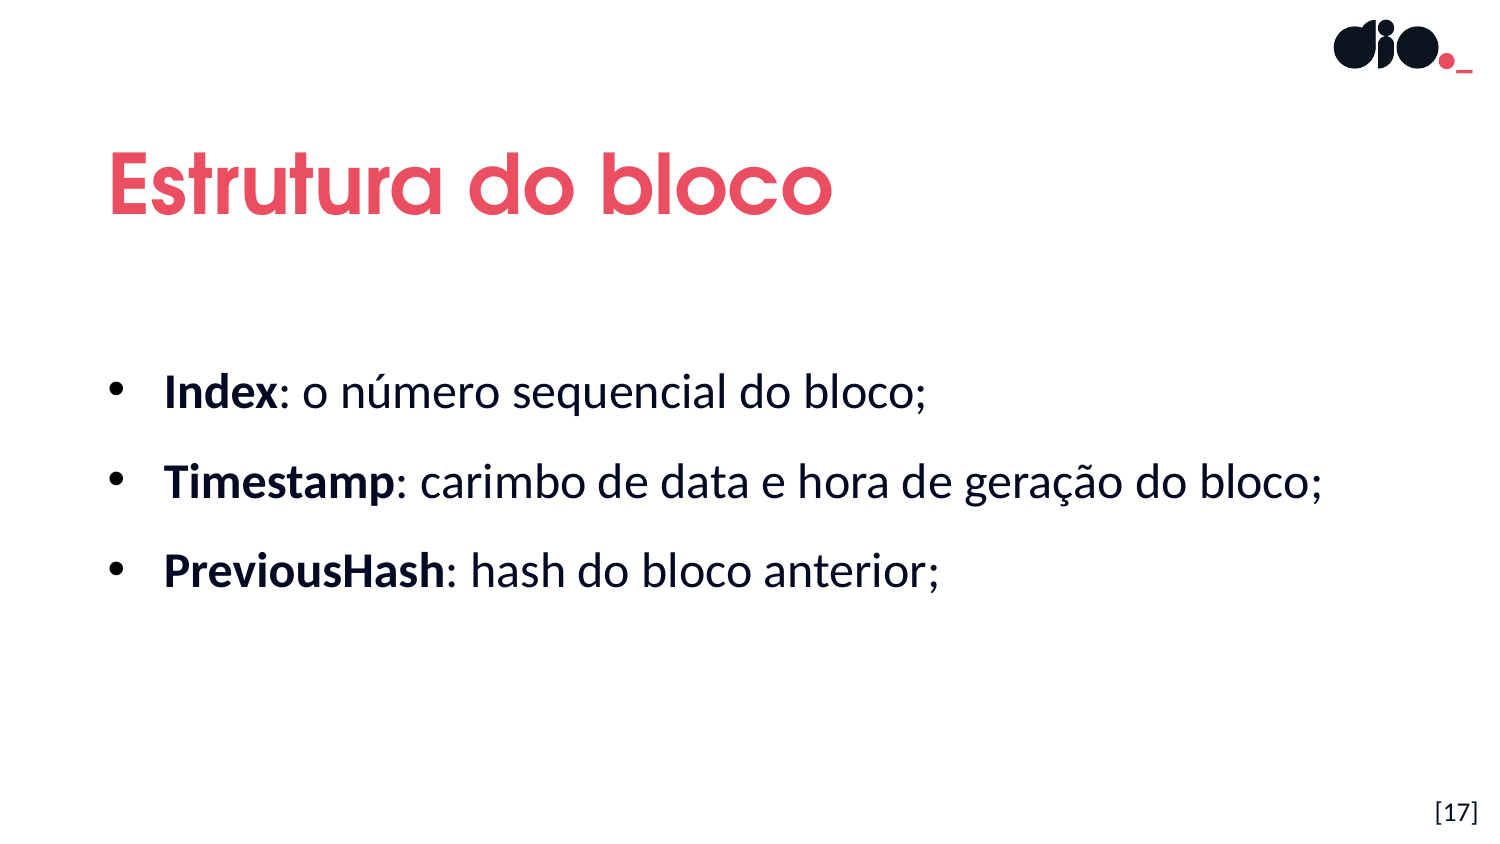

Estrutura do bloco
Index: o número sequencial do bloco;
Timestamp: carimbo de data e hora de geração do bloco;
PreviousHash: hash do bloco anterior;
[17]